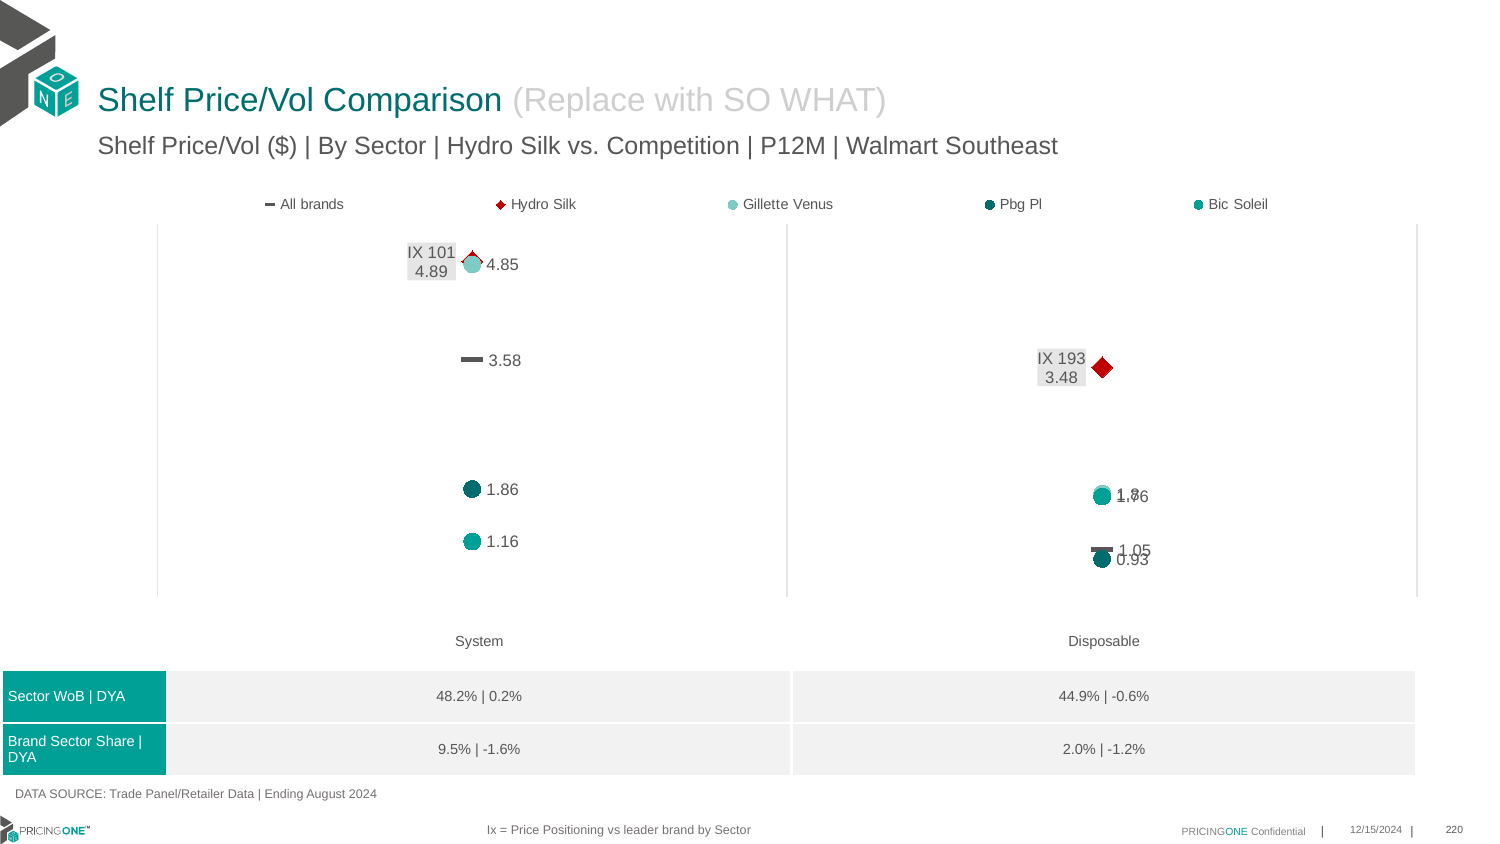

# Shelf Price/Vol Comparison (Replace with SO WHAT)
Shelf Price/Vol ($) | By Sector | Hydro Silk vs. Competition | P12M | Walmart Southeast

### Chart

| Category | All brands | Hydro Silk | Gillette Venus | Pbg Pl | Bic Soleil |
|---|---|---|---|---|---|
| IX 101 | 3.58 | 4.89 | 4.85 | 1.86 | 1.16 |
| IX 193 | 1.05 | 3.48 | 1.8 | 0.93 | 1.76 |
|  | System | Disposable |
| --- | --- | --- |
| Sector WoB | DYA | 48.2% | 0.2% | 44.9% | -0.6% |
| Brand Sector Share | DYA | 9.5% | -1.6% | 2.0% | -1.2% |
DATA SOURCE: Trade Panel/Retailer Data | Ending August 2024
Ix = Price Positioning vs leader brand by Sector
12/15/2024
220